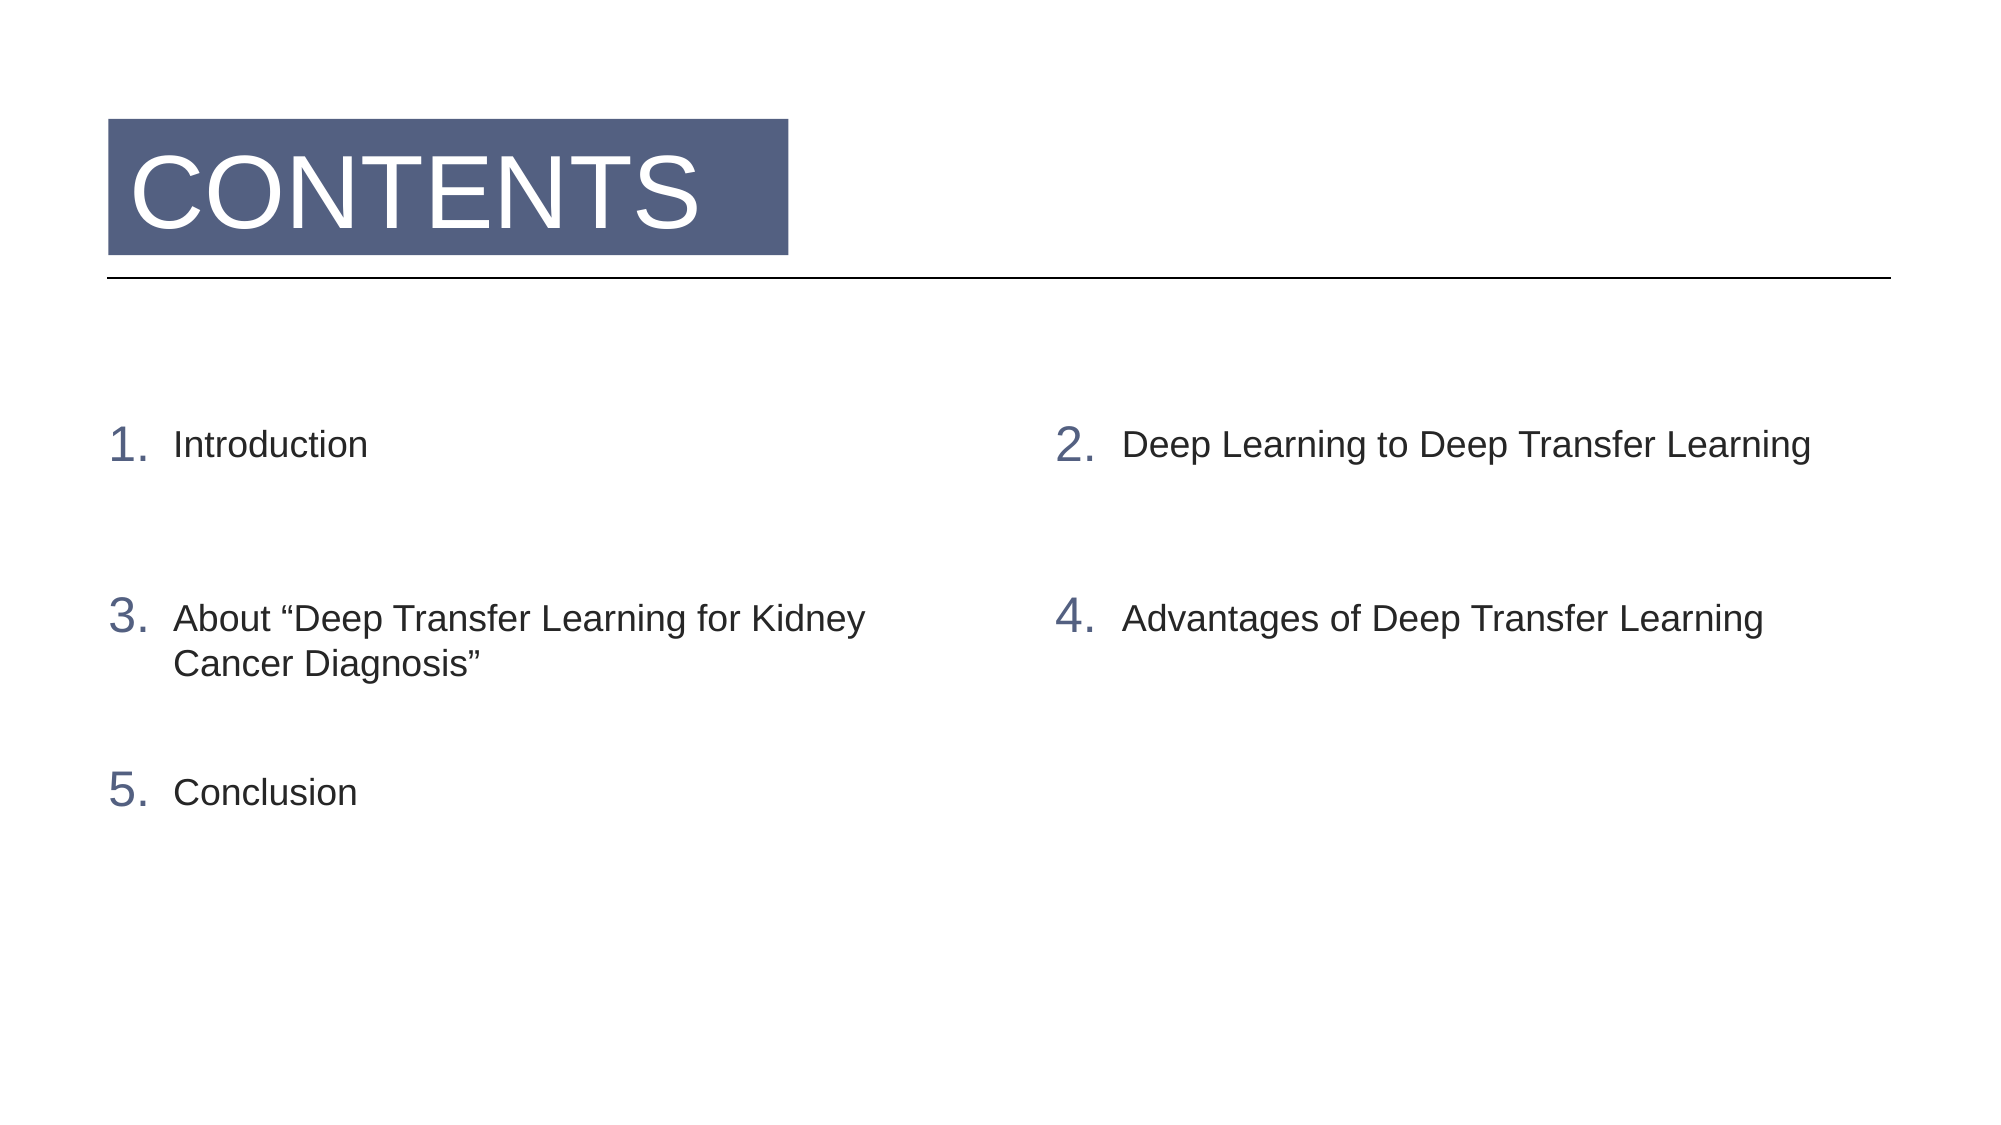

CONTENTS
1.
2.
Introduction
Deep Learning to Deep Transfer Learning
3.
4.
About “Deep Transfer Learning for Kidney Cancer Diagnosis”
Advantages of Deep Transfer Learning
5.
Conclusion